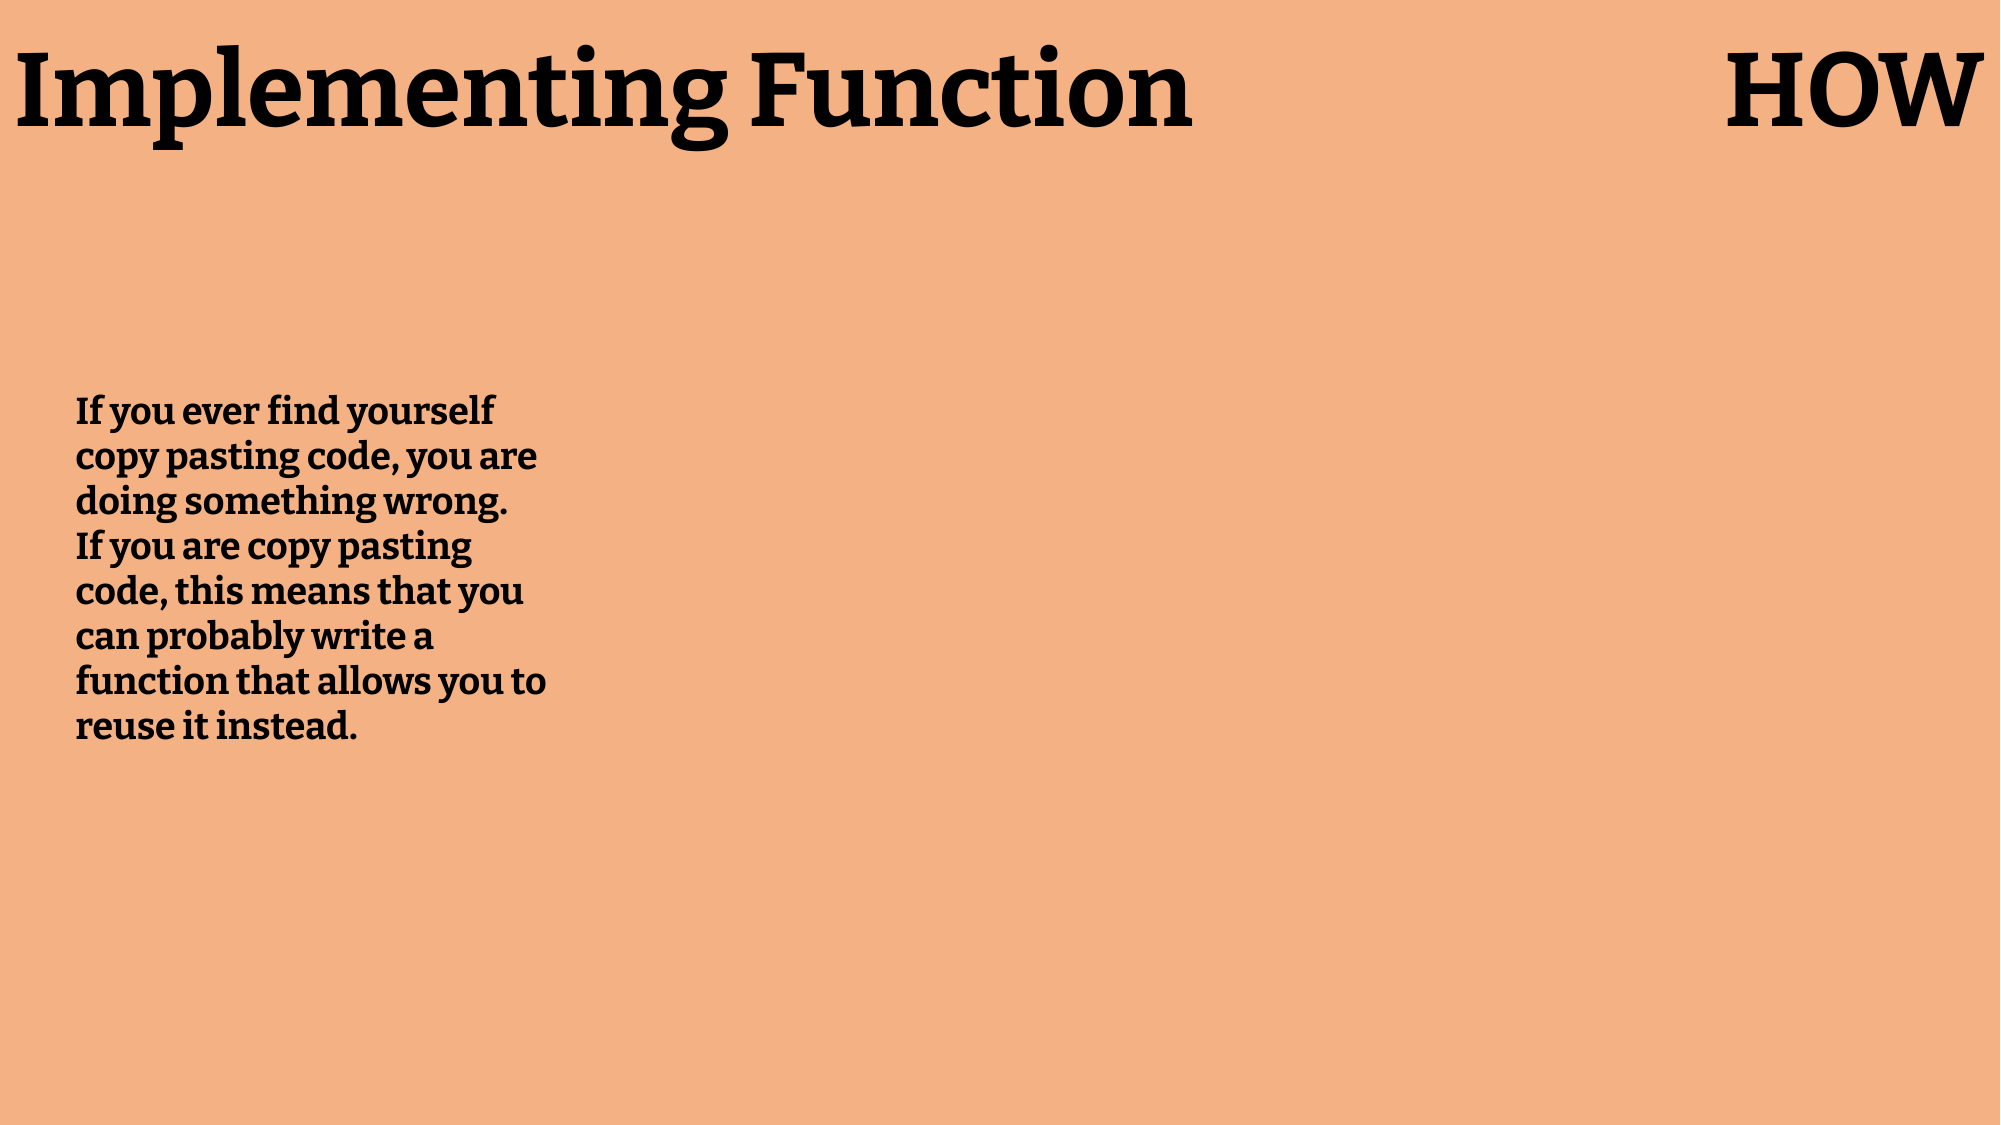

Implementing Function
HOW
If you ever find yourself copy pasting code, you are doing something wrong.
If you are copy pasting code, this means that you can probably write a function that allows you to reuse it instead.